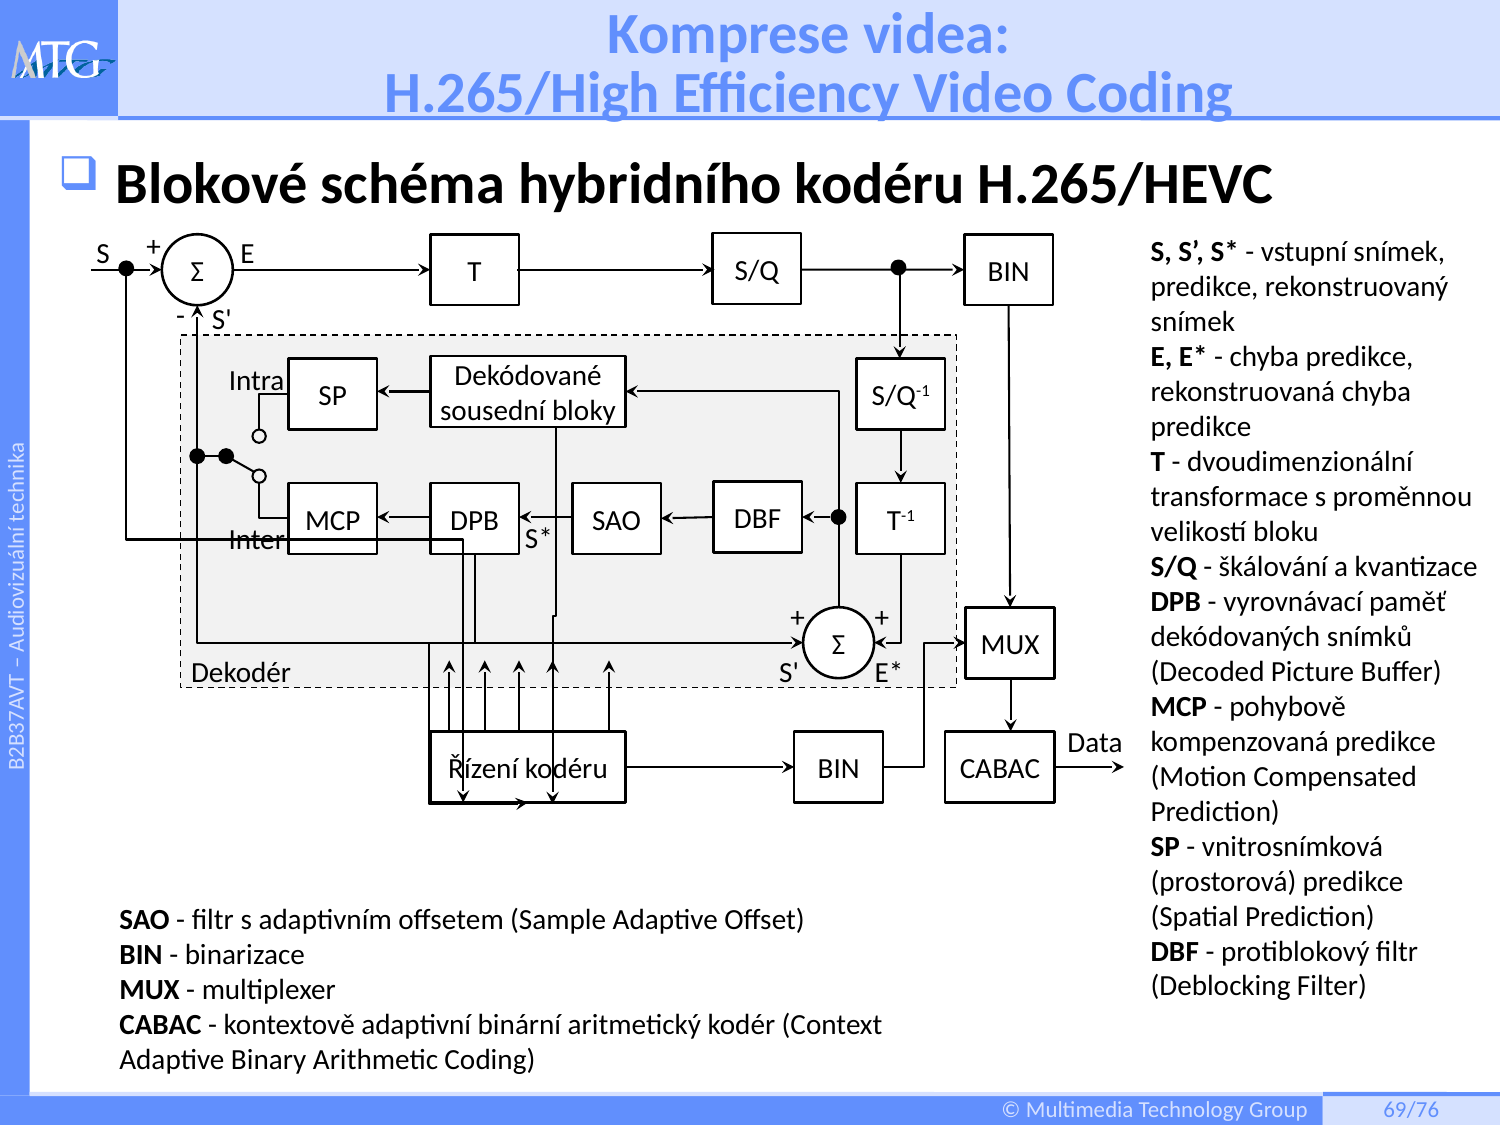

# Komprese videa: H.265/High Efficiency Video Coding
Blokové schéma hybridního kodéru H.265/HEVC
S, S’, S* - vstupní snímek, predikce, rekonstruovaný snímek
E, E* - chyba predikce, rekonstruovaná chyba predikce
T - dvoudimenzionální transformace s proměnnou velikostí bloku
S/Q - škálování a kvantizace
DPB - vyrovnávací paměť dekódovaných snímků (Decoded Picture Buffer)
MCP - pohybově kompenzovaná predikce (Motion Compensated Prediction)
SP - vnitrosnímková (prostorová) predikce (Spatial Prediction)
DBF - protiblokový filtr (Deblocking Filter)
+
S/Q
Σ
T
BIN
S
E

-
S'

Dekódované sousední bloky
SP
S/Q-1
Intra

DBF
MCP
DPB
SAO
T-1

S*
Inter
+
+
Σ
MUX
Dekodér
S'
E*
Data
Řízení kodéru
BIN
CABAC
SAO - filtr s adaptivním offsetem (Sample Adaptive Offset)
BIN - binarizace
MUX - multiplexer
CABAC - kontextově adaptivní binární aritmetický kodér (Context Adaptive Binary Arithmetic Coding)
69/76